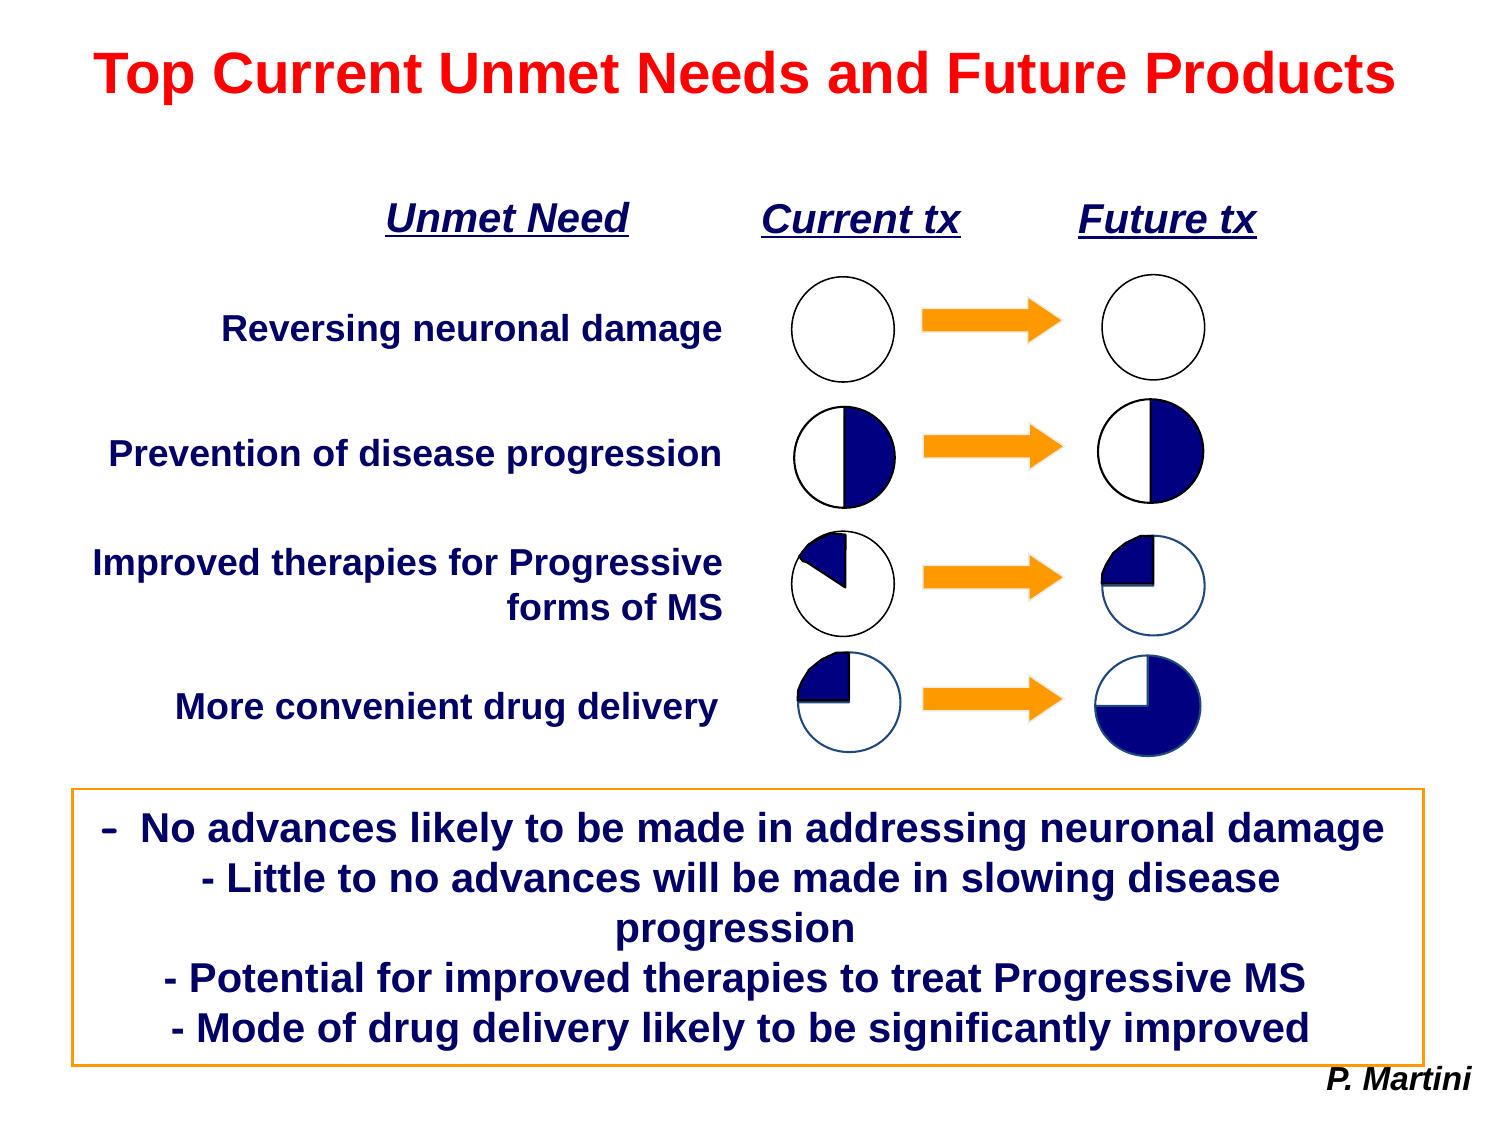

Top Current Unmet Needs and Future Products

Unmet Need
Current tx
Future tx

Reversing neuronal damage

Prevention of disease progression

Improved therapies for Progressive forms of MS

More convenient drug delivery

- No advances likely to be made in addressing neuronal damage
- Little to no advances will be made in slowing disease progression
- Potential for improved therapies to treat Progressive MS
- Mode of drug delivery likely to be significantly improved
P. Martini